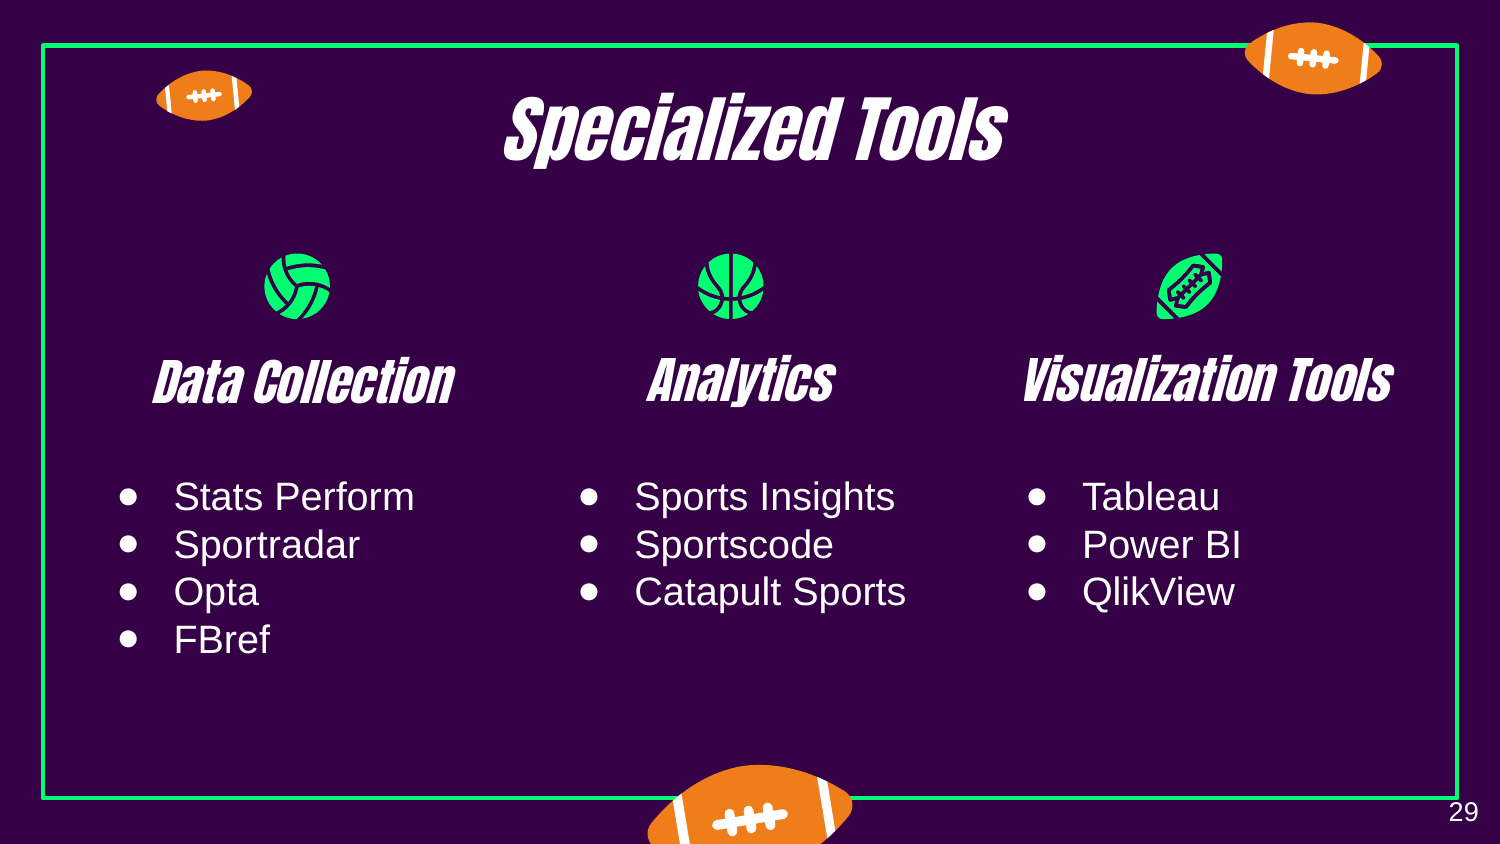

# Specialized Tools

Data Collection
Visualization Tools
Analytics
Stats Perform
Sportradar
Opta
FBref

Sports Insights
Sportscode
Catapult Sports
Tableau
Power BI
QlikView
29